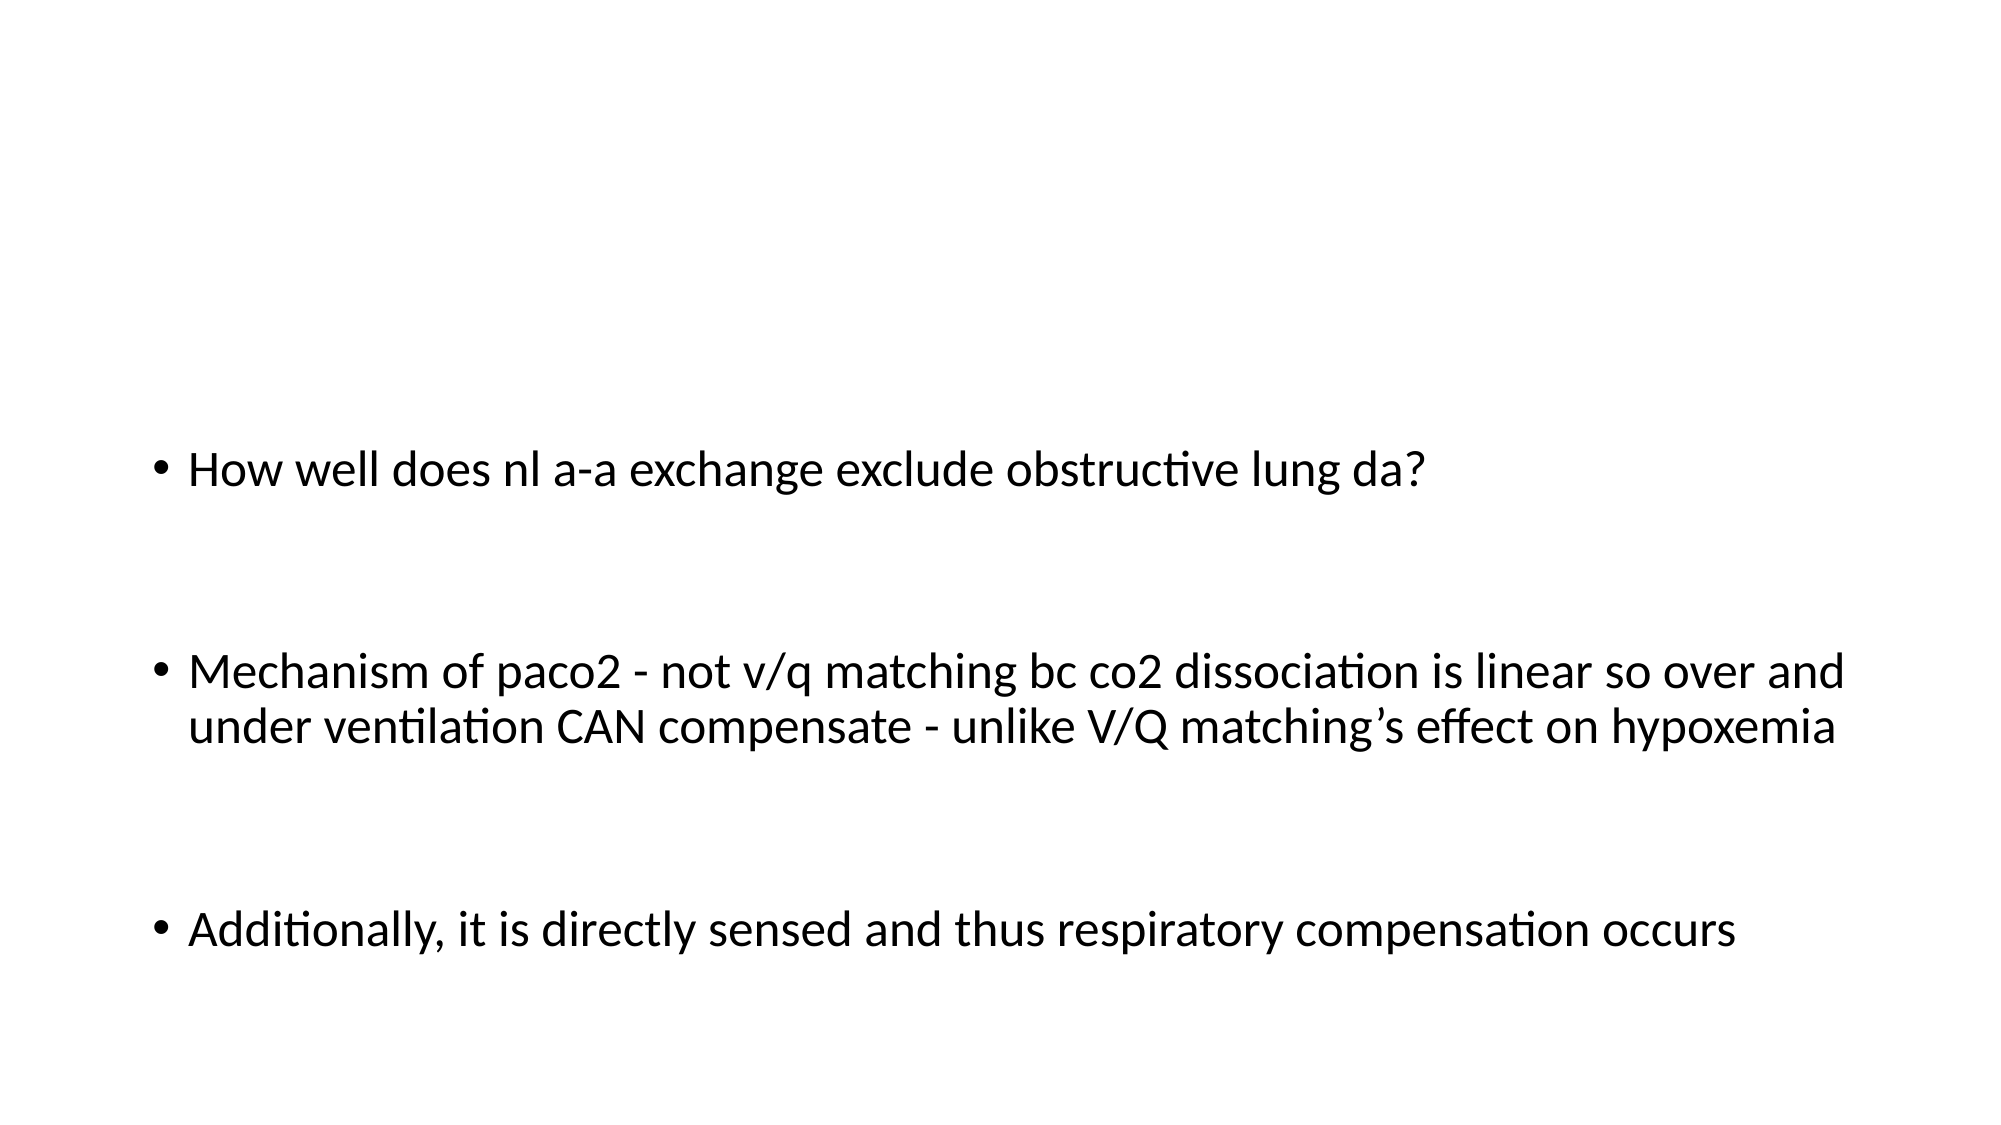

#

How well does nl a-a exchange exclude obstructive lung da?

Mechanism of paco2 - not v/q matching bc co2 dissociation is linear so over and under ventilation CAN compensate - unlike V/Q matching’s effect on hypoxemia

Additionally, it is directly sensed and thus respiratory compensation occurs